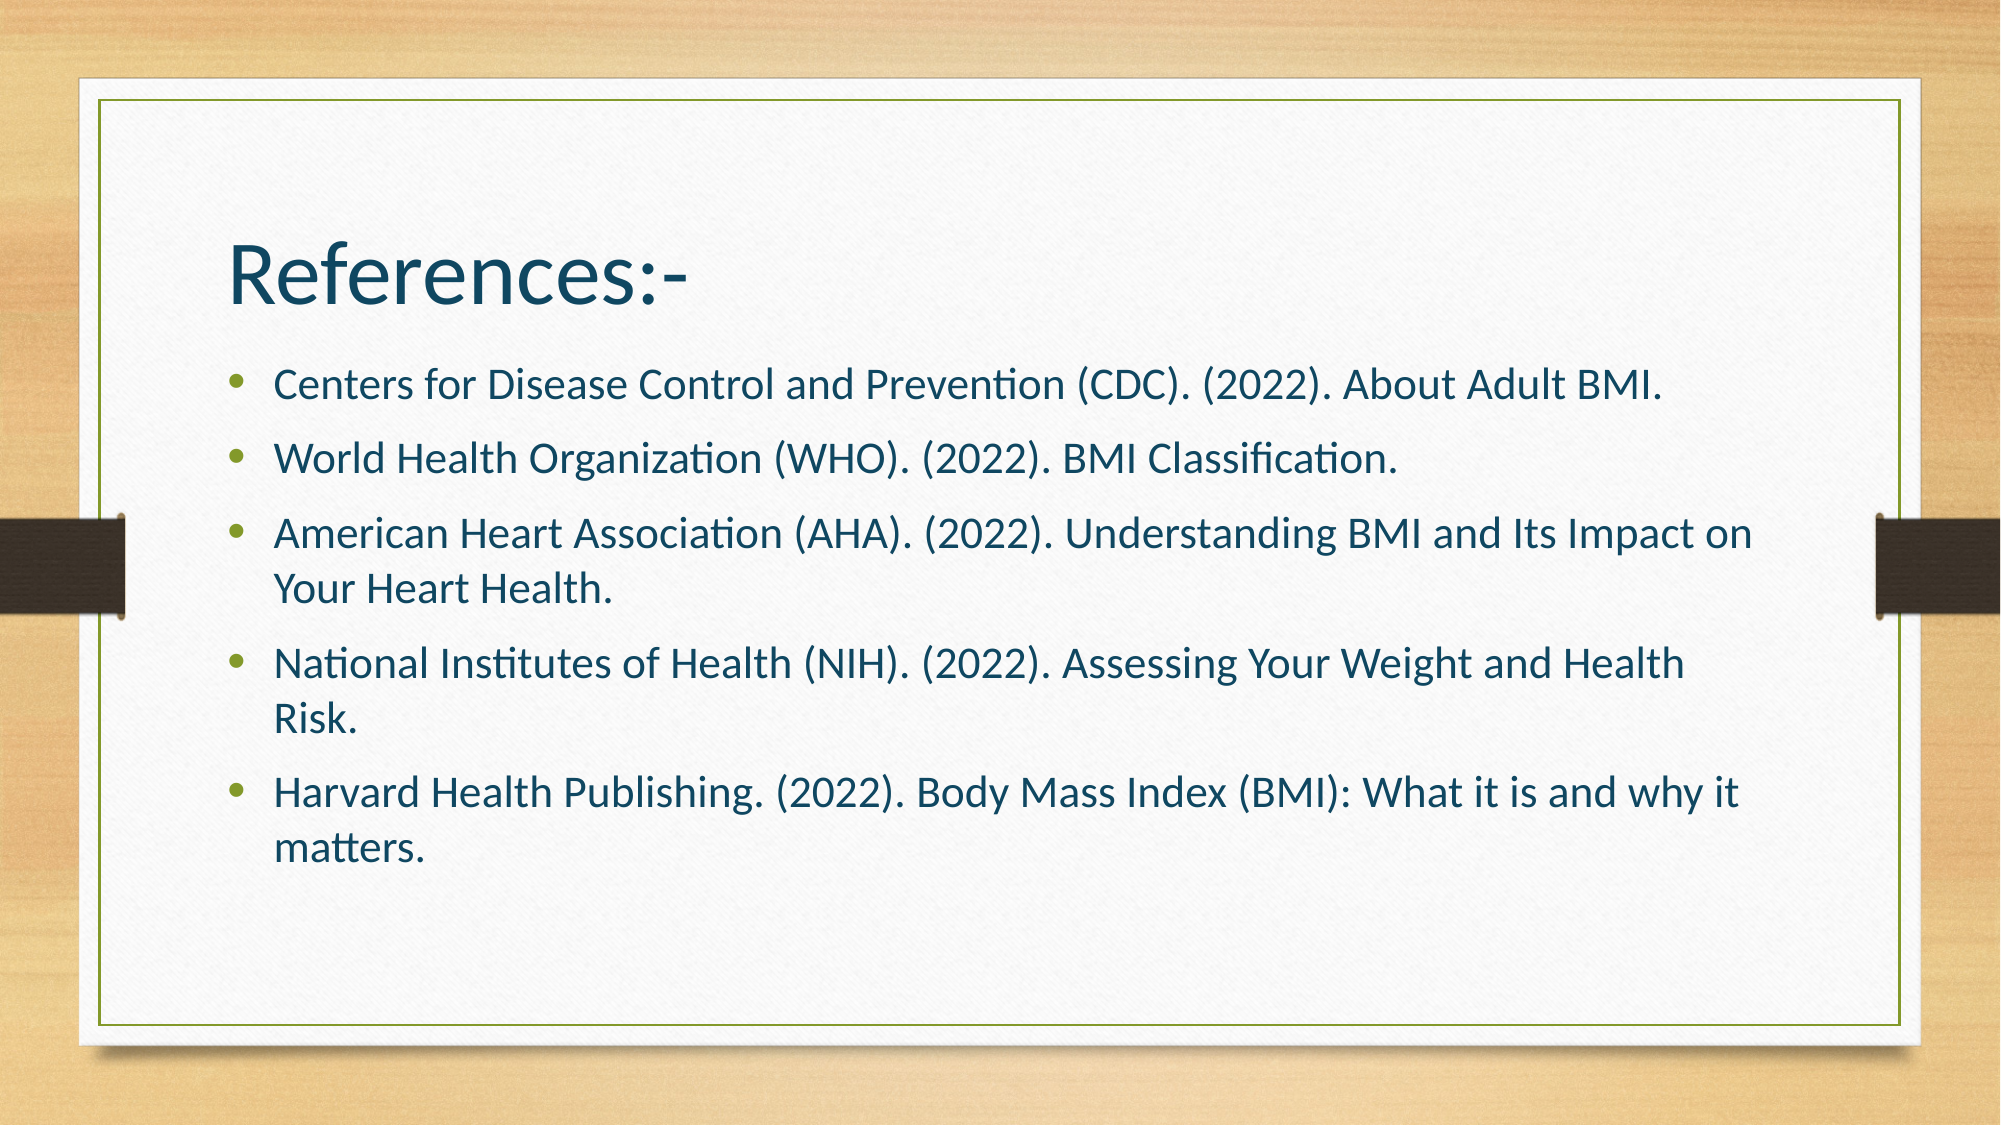

# References:-
Centers for Disease Control and Prevention (CDC). (2022). About Adult BMI.
World Health Organization (WHO). (2022). BMI Classification.
American Heart Association (AHA). (2022). Understanding BMI and Its Impact on Your Heart Health.
National Institutes of Health (NIH). (2022). Assessing Your Weight and Health Risk.
Harvard Health Publishing. (2022). Body Mass Index (BMI): What it is and why it matters.